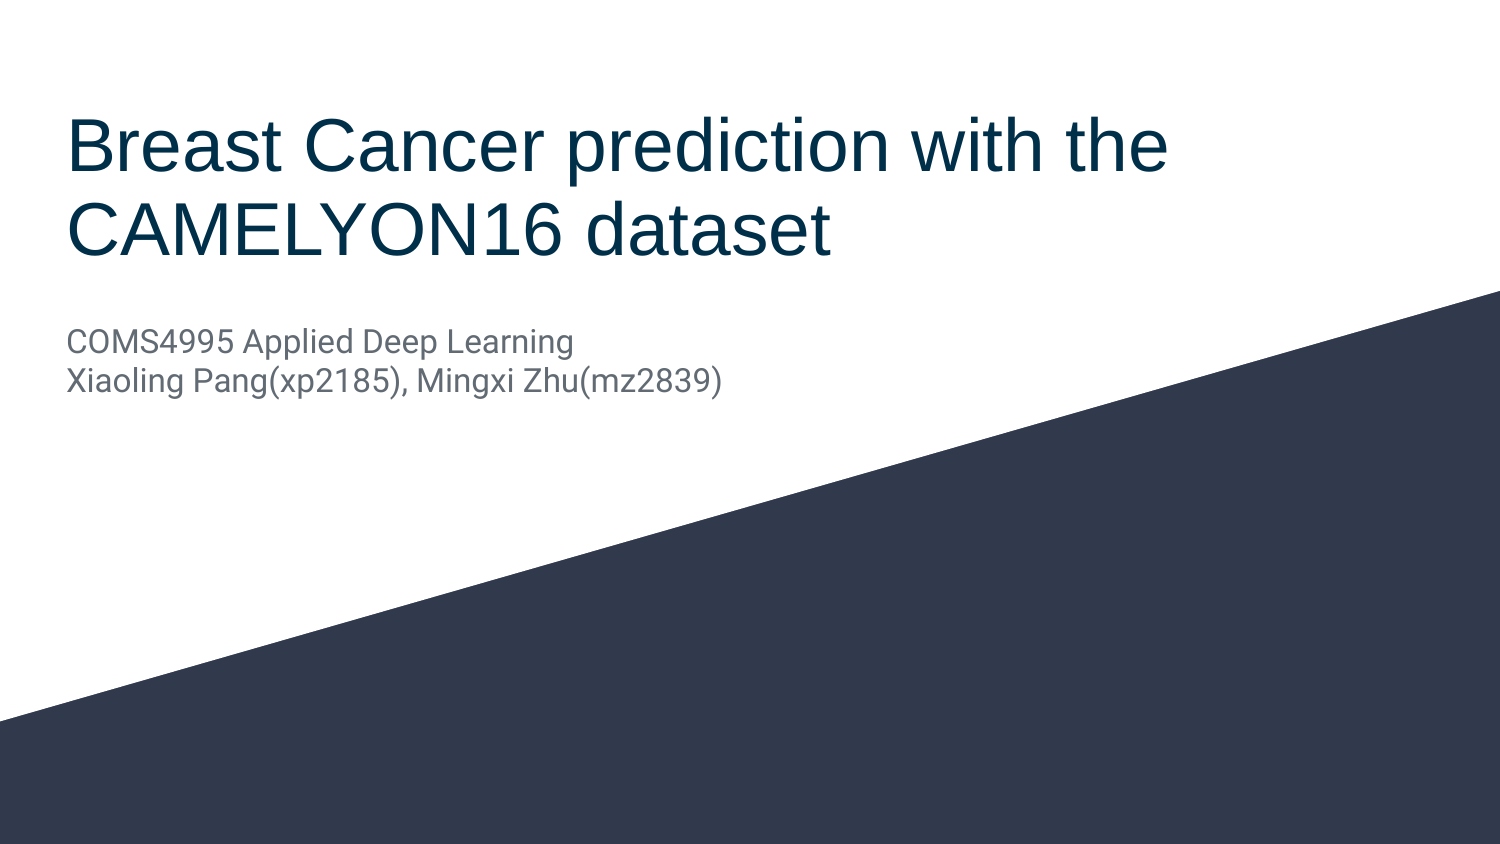

# Breast Cancer prediction with the CAMELYON16 dataset
COMS4995 Applied Deep Learning
Xiaoling Pang(xp2185), Mingxi Zhu(mz2839)